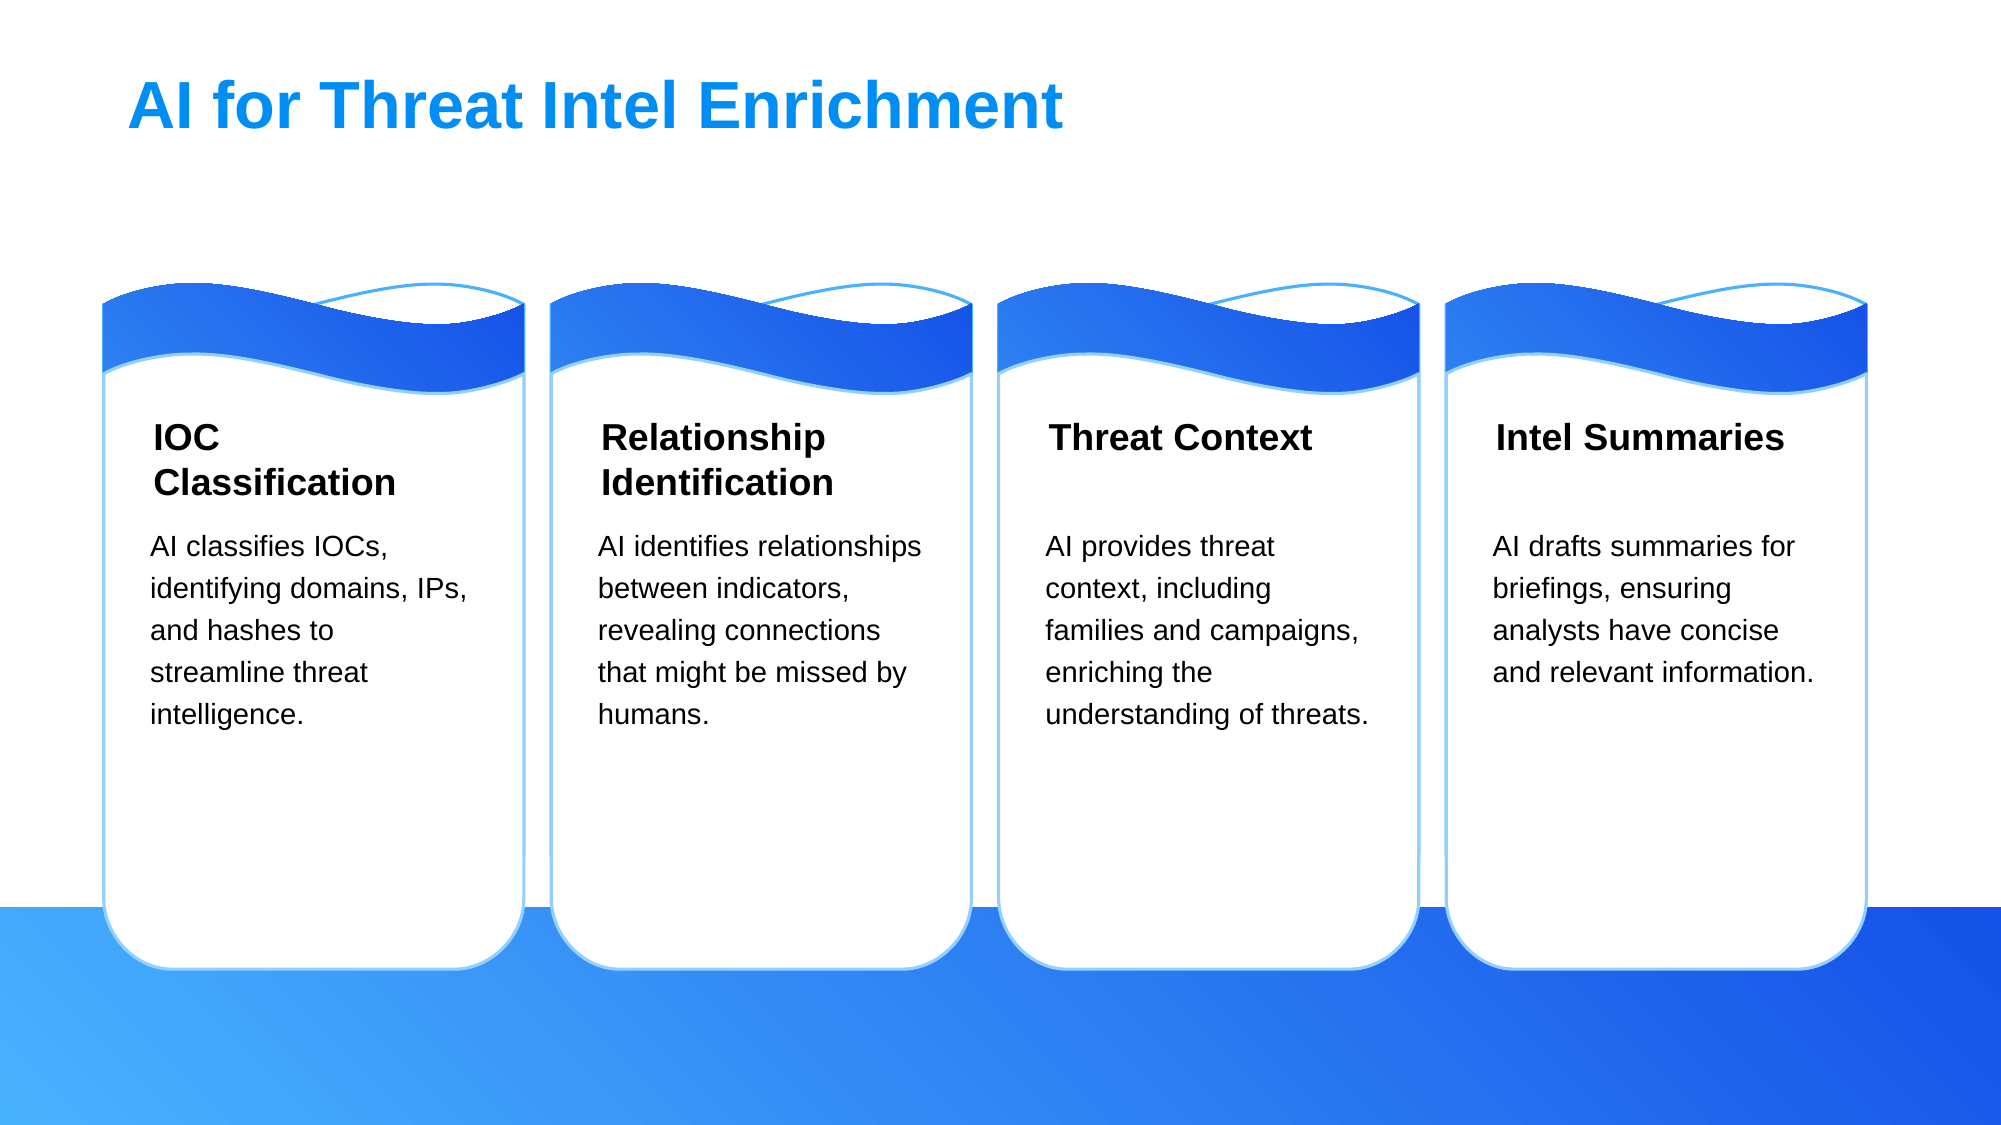

AI for Threat Intel Enrichment

IOC Classification
Relationship Identification
Threat Context
Intel Summaries
AI classifies IOCs, identifying domains, IPs, and hashes to streamline threat intelligence.
AI identifies relationships between indicators, revealing connections that might be missed by humans.
AI provides threat context, including families and campaigns, enriching the understanding of threats.
AI drafts summaries for briefings, ensuring analysts have concise and relevant information.